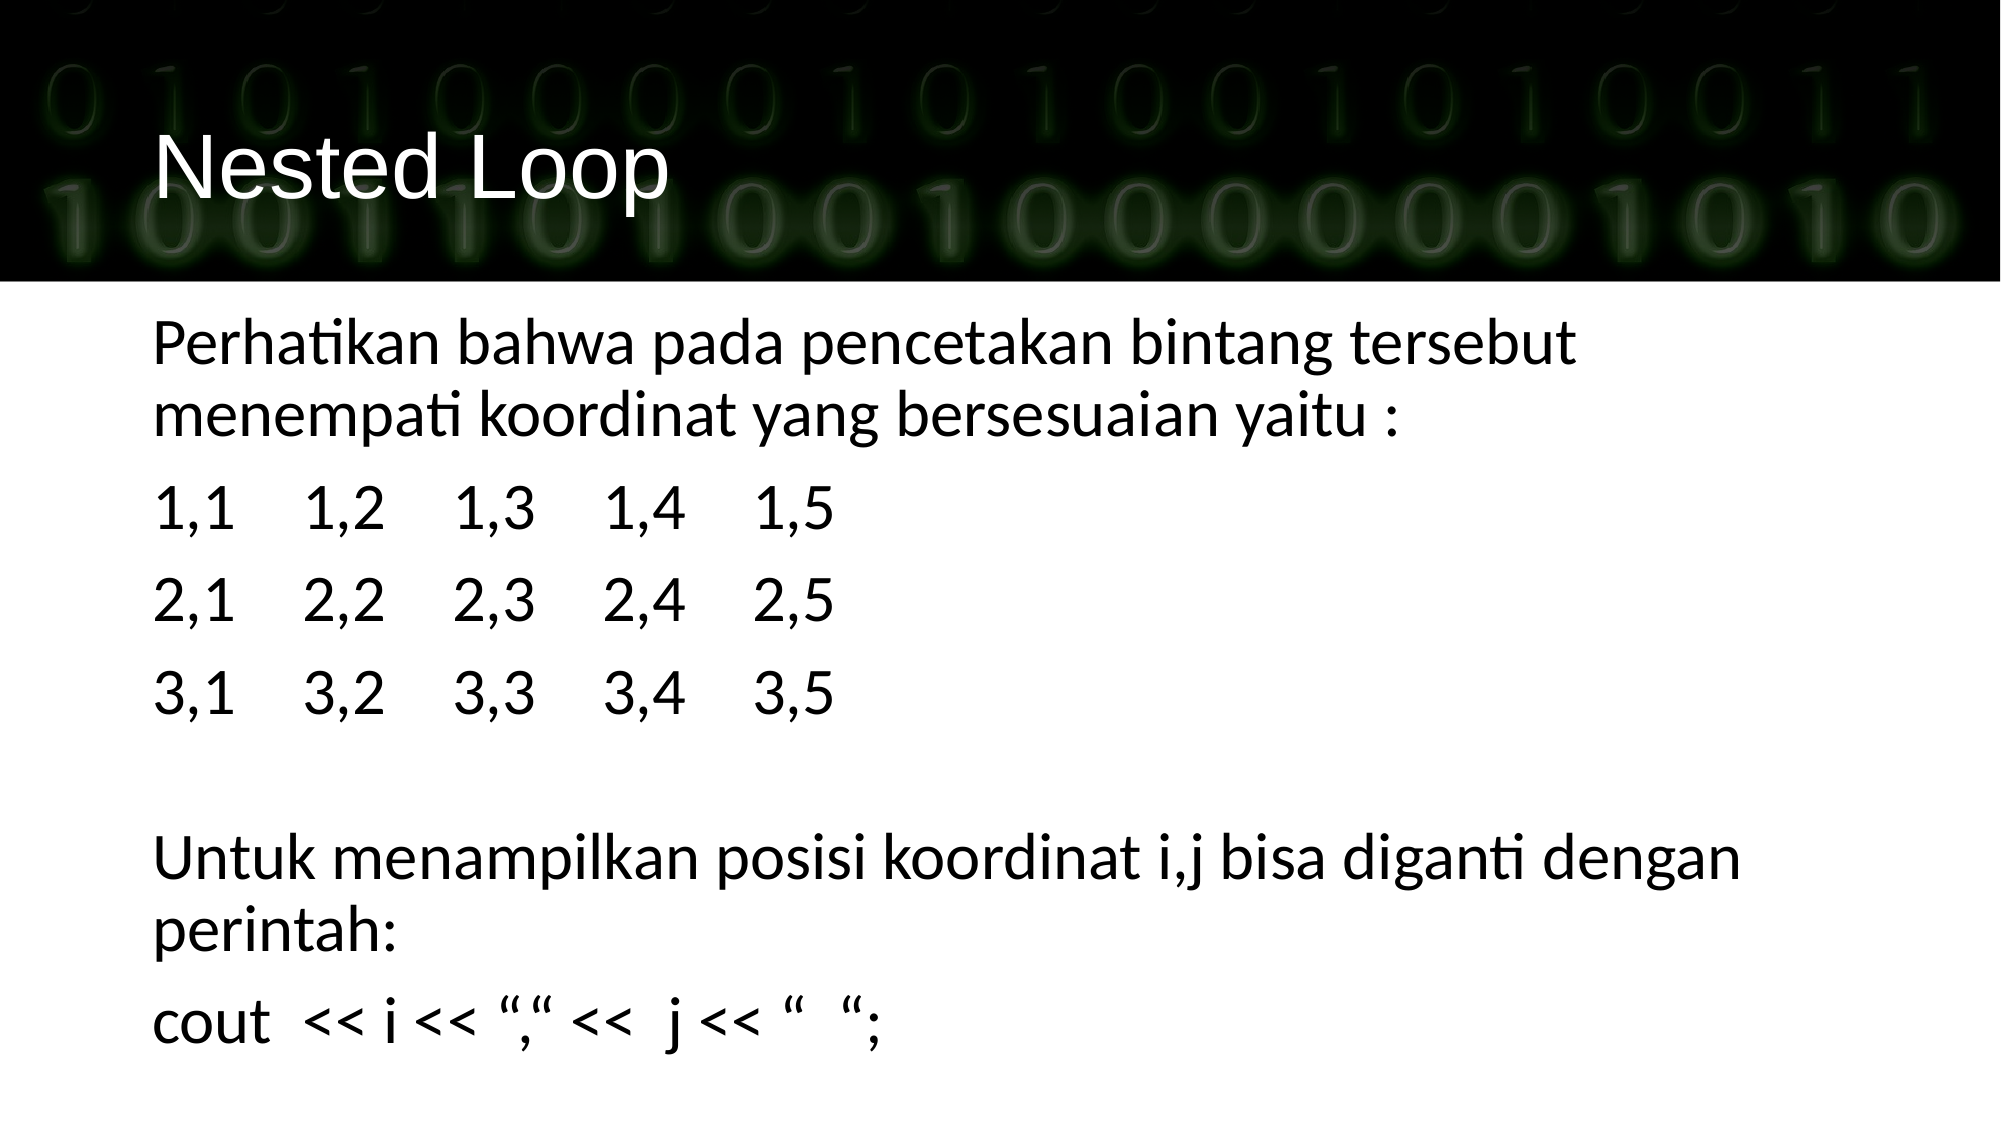

Nested Loop
Perhatikan bahwa pada pencetakan bintang tersebut menempati koordinat yang bersesuaian yaitu :
1,1 	1,2 	1,3	1,4	1,5
2,1	2,2	2,3	2,4	2,5
3,1	3,2	3,3	3,4	3,5

Untuk menampilkan posisi koordinat i,j bisa diganti dengan perintah:
cout  << i << “,“ <<  j << “  “;